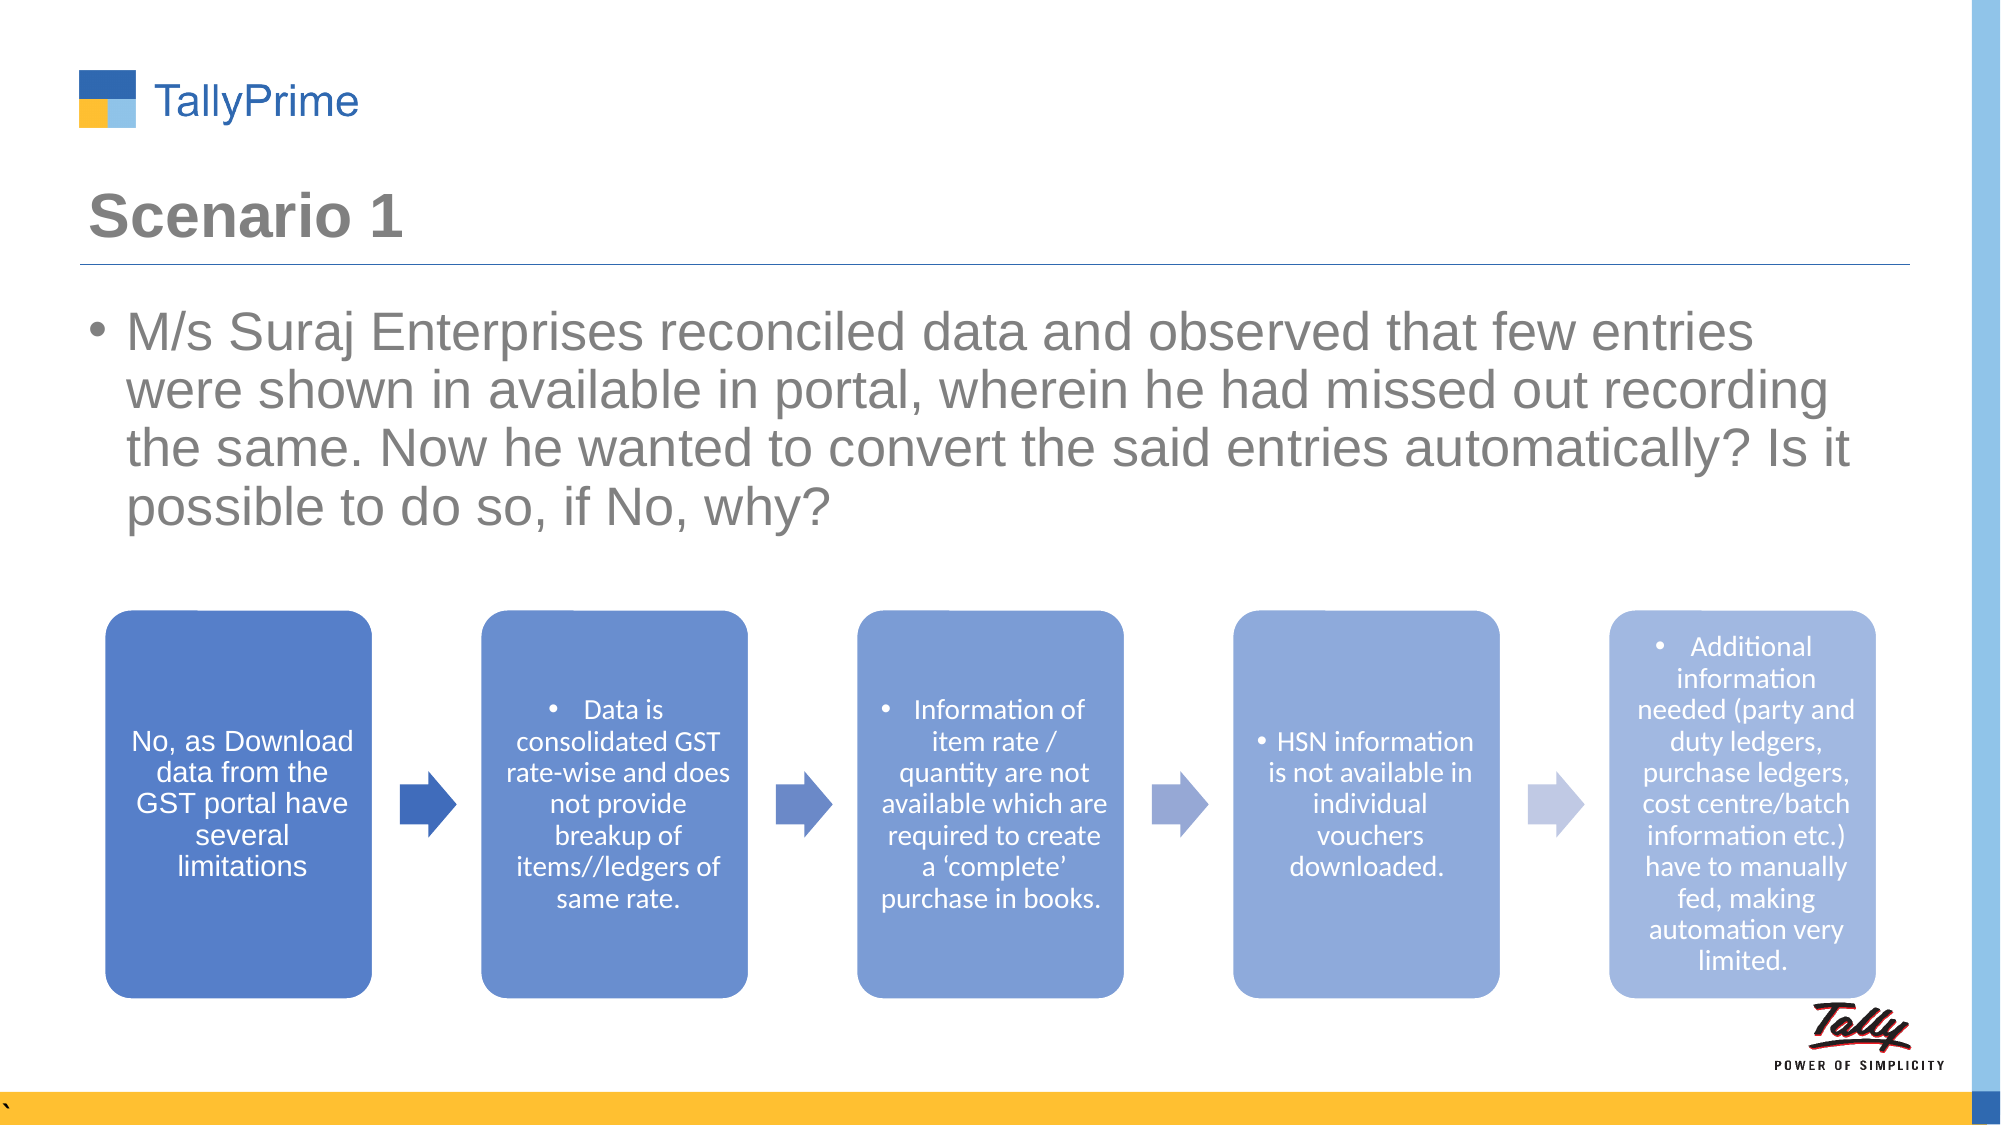

# Scenario 1
M/s Suraj Enterprises reconciled data and observed that few entries were shown in available in portal, wherein he had missed out recording the same. Now he wanted to convert the said entries automatically? Is it possible to do so, if No, why?

No, as Download data from the GST portal have several limitations

Data is consolidated GST rate-wise and does not provide breakup of items//ledgers of same rate.

Information of item rate / quantity are not available which are required to create a ‘complete’ purchase in books.

HSN information is not available in individual vouchers downloaded.

Additional information needed (party and duty ledgers, purchase ledgers, cost centre/batch information etc.) have to manually fed, making automation very limited.